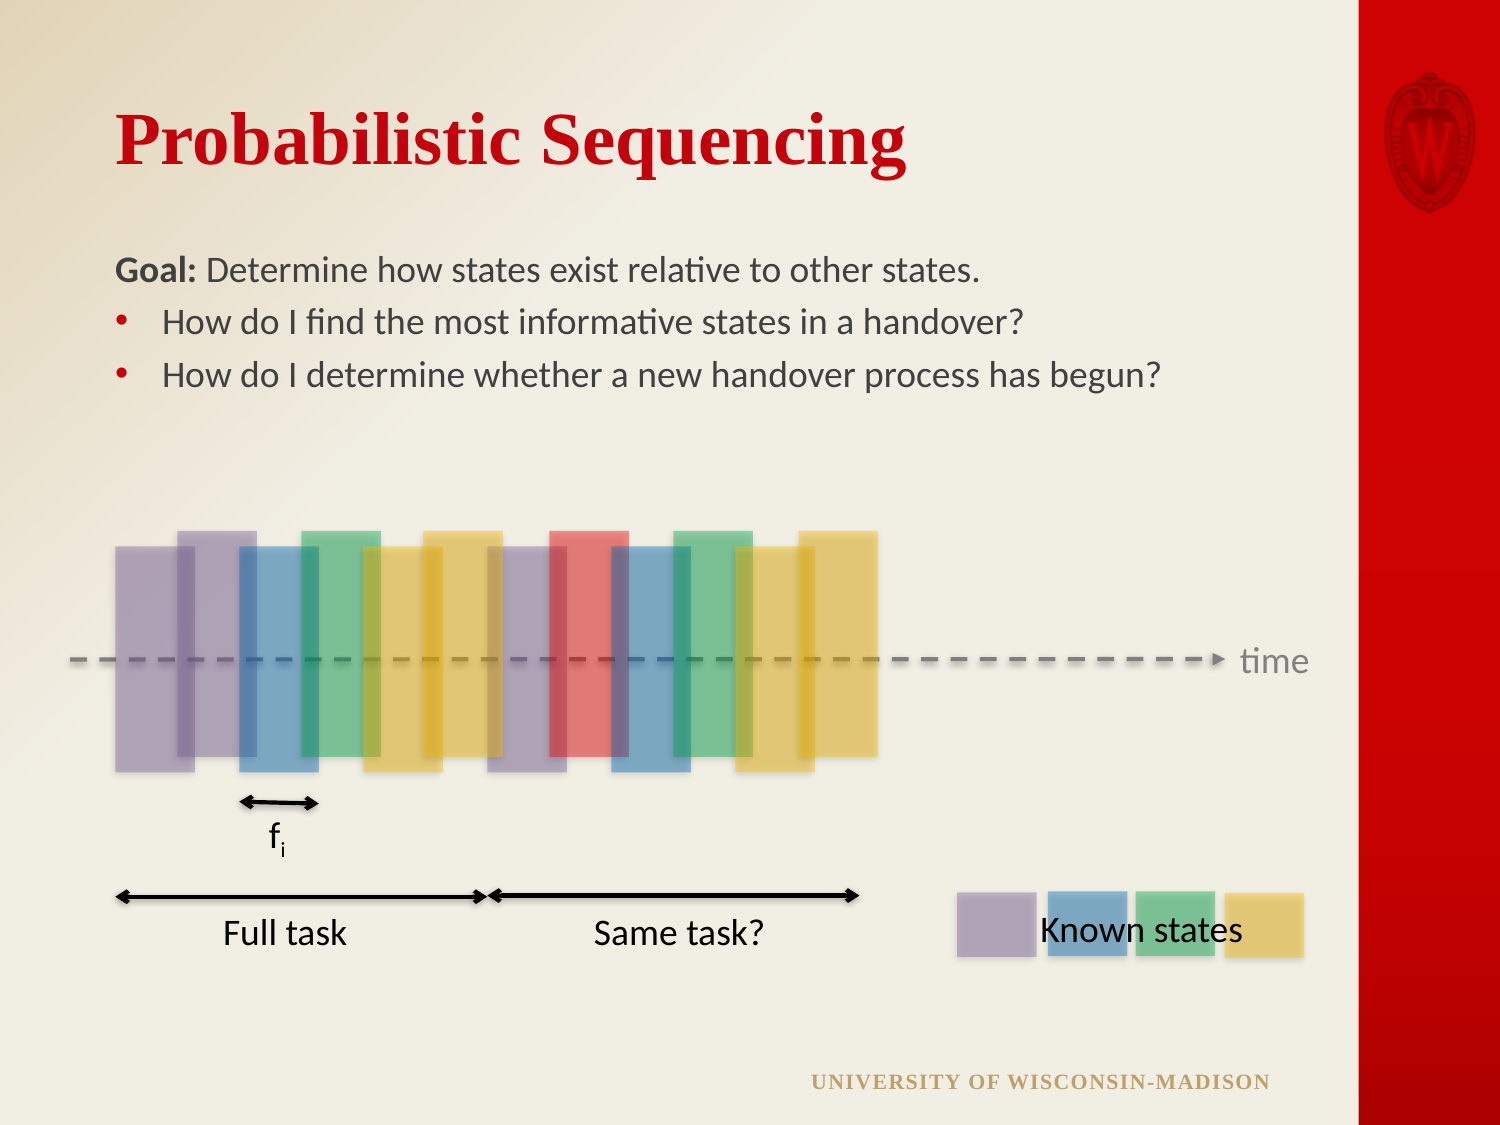

# Probabilistic Sequencing
Goal: Determine how states exist relative to other states.
How do I find the most informative states in a handover?
How do I determine whether a new handover process has begun?

time
fi

Known states
Full task
Same task?